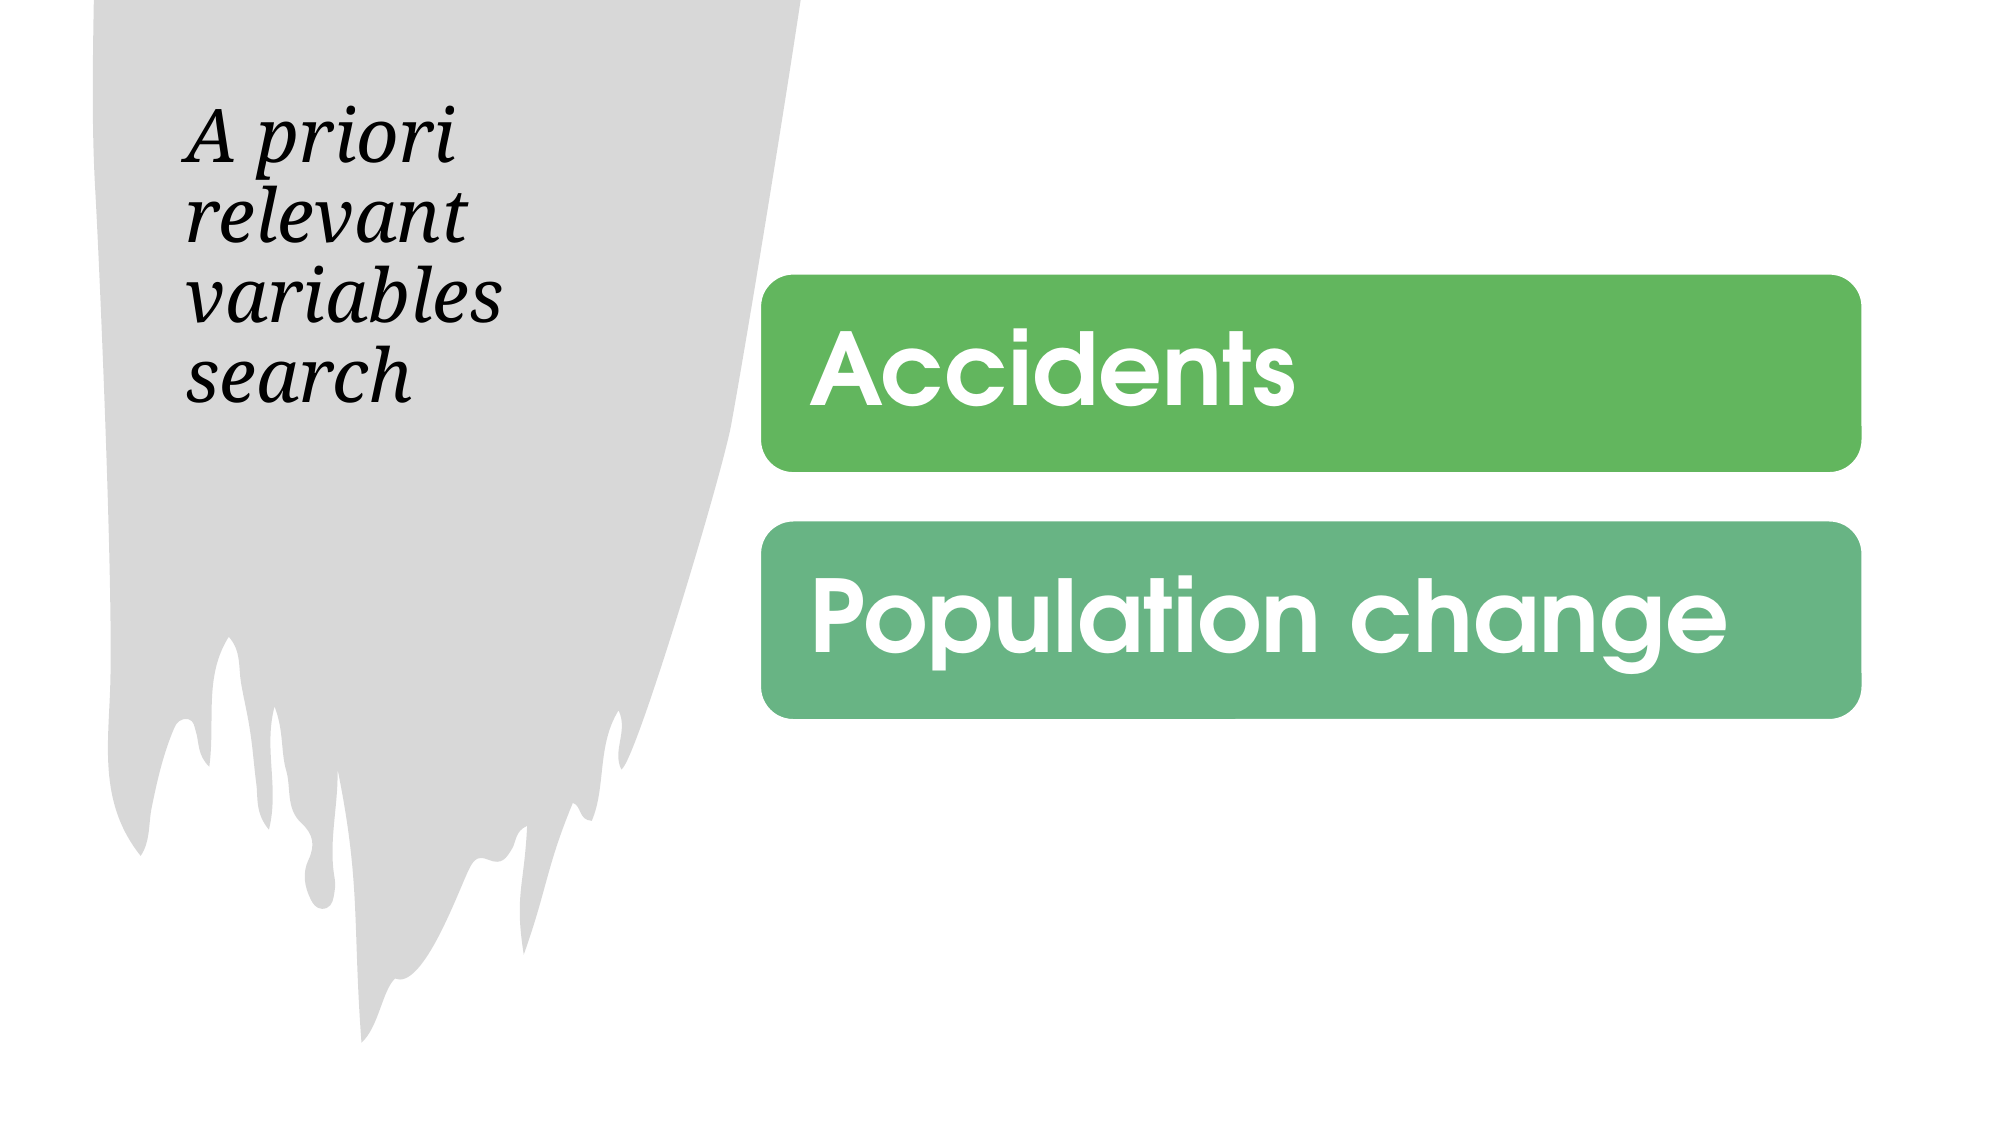

# A priori relevant variables search
Population change
Accidents